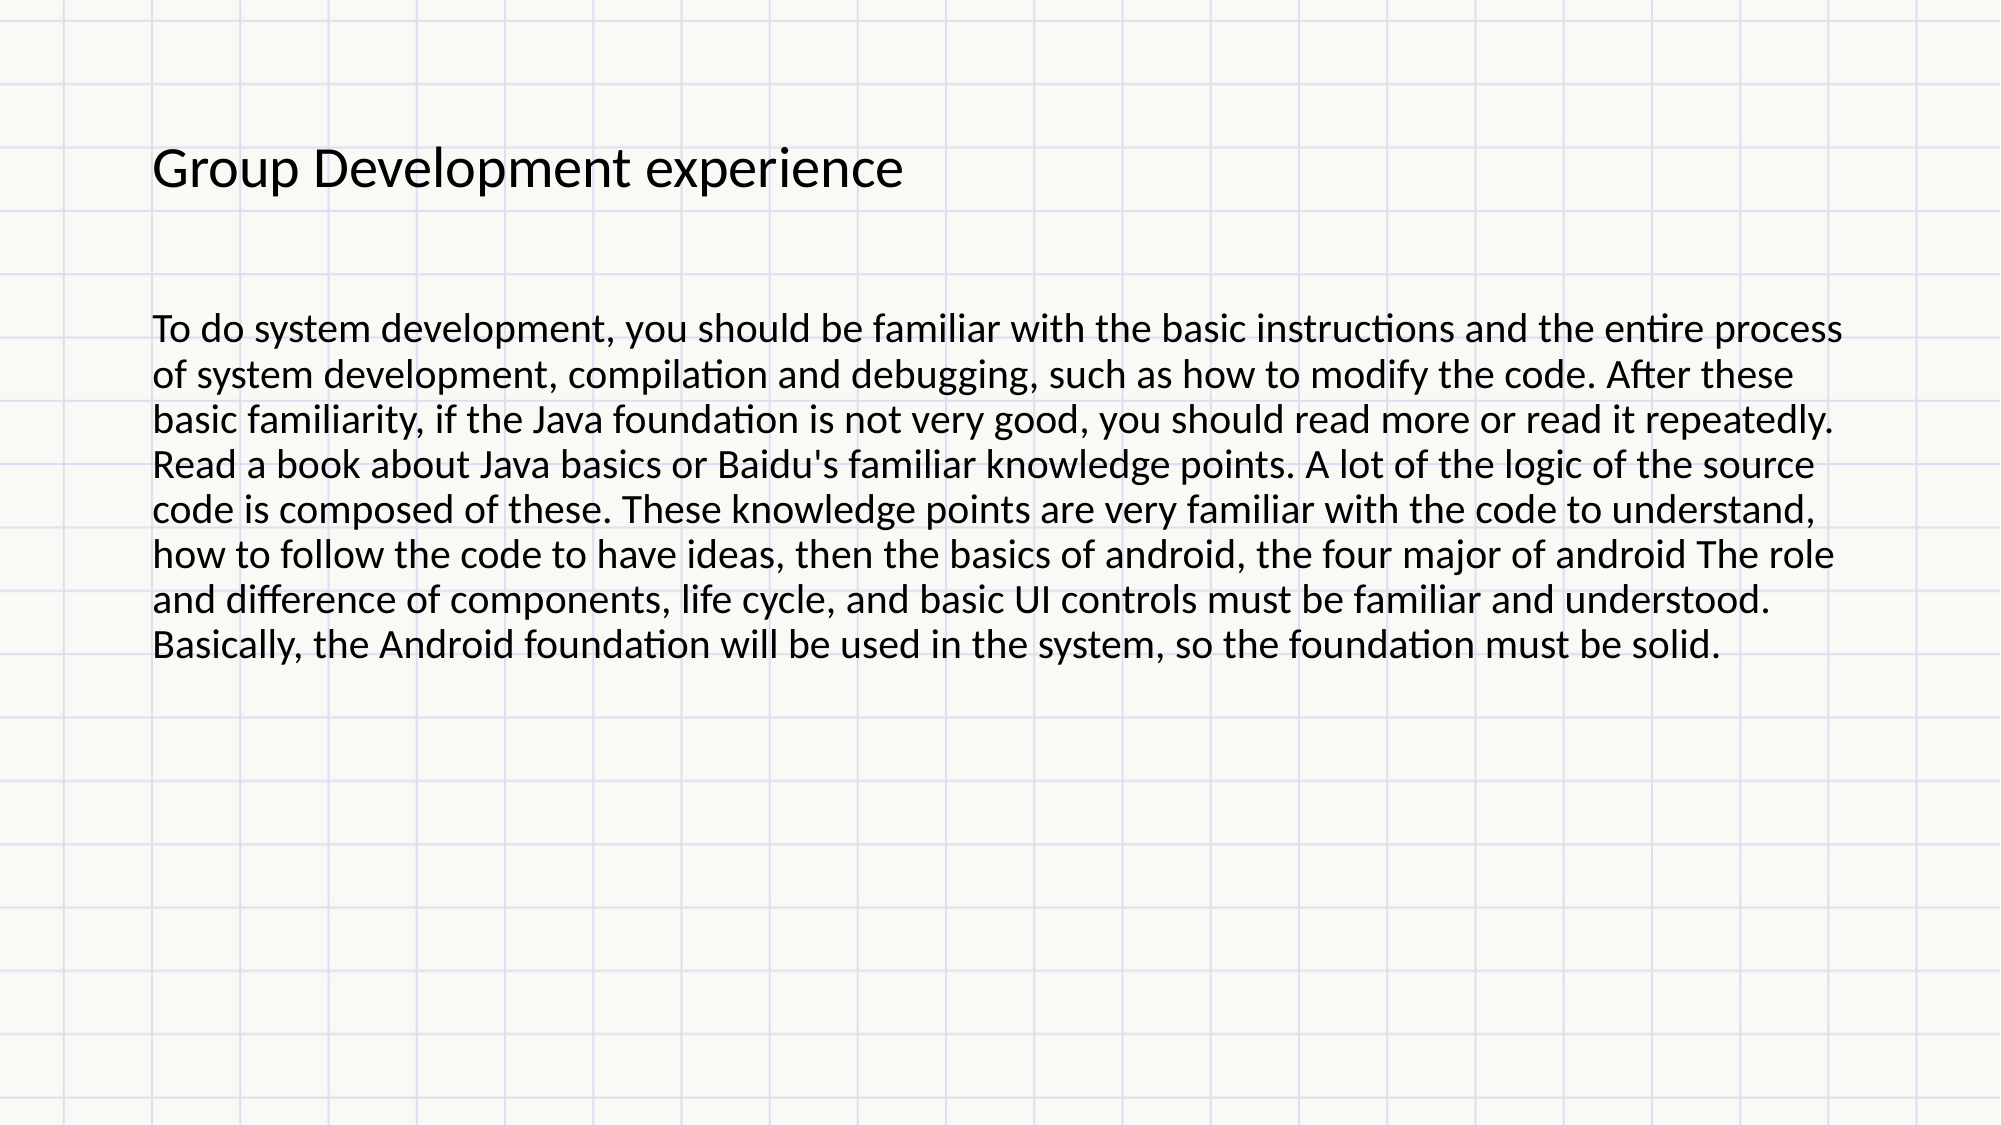

# Group Development experience
To do system development, you should be familiar with the basic instructions and the entire process of system development, compilation and debugging, such as how to modify the code. After these basic familiarity, if the Java foundation is not very good, you should read more or read it repeatedly. Read a book about Java basics or Baidu's familiar knowledge points. A lot of the logic of the source code is composed of these. These knowledge points are very familiar with the code to understand, how to follow the code to have ideas, then the basics of android, the four major of android The role and difference of components, life cycle, and basic UI controls must be familiar and understood. Basically, the Android foundation will be used in the system, so the foundation must be solid.